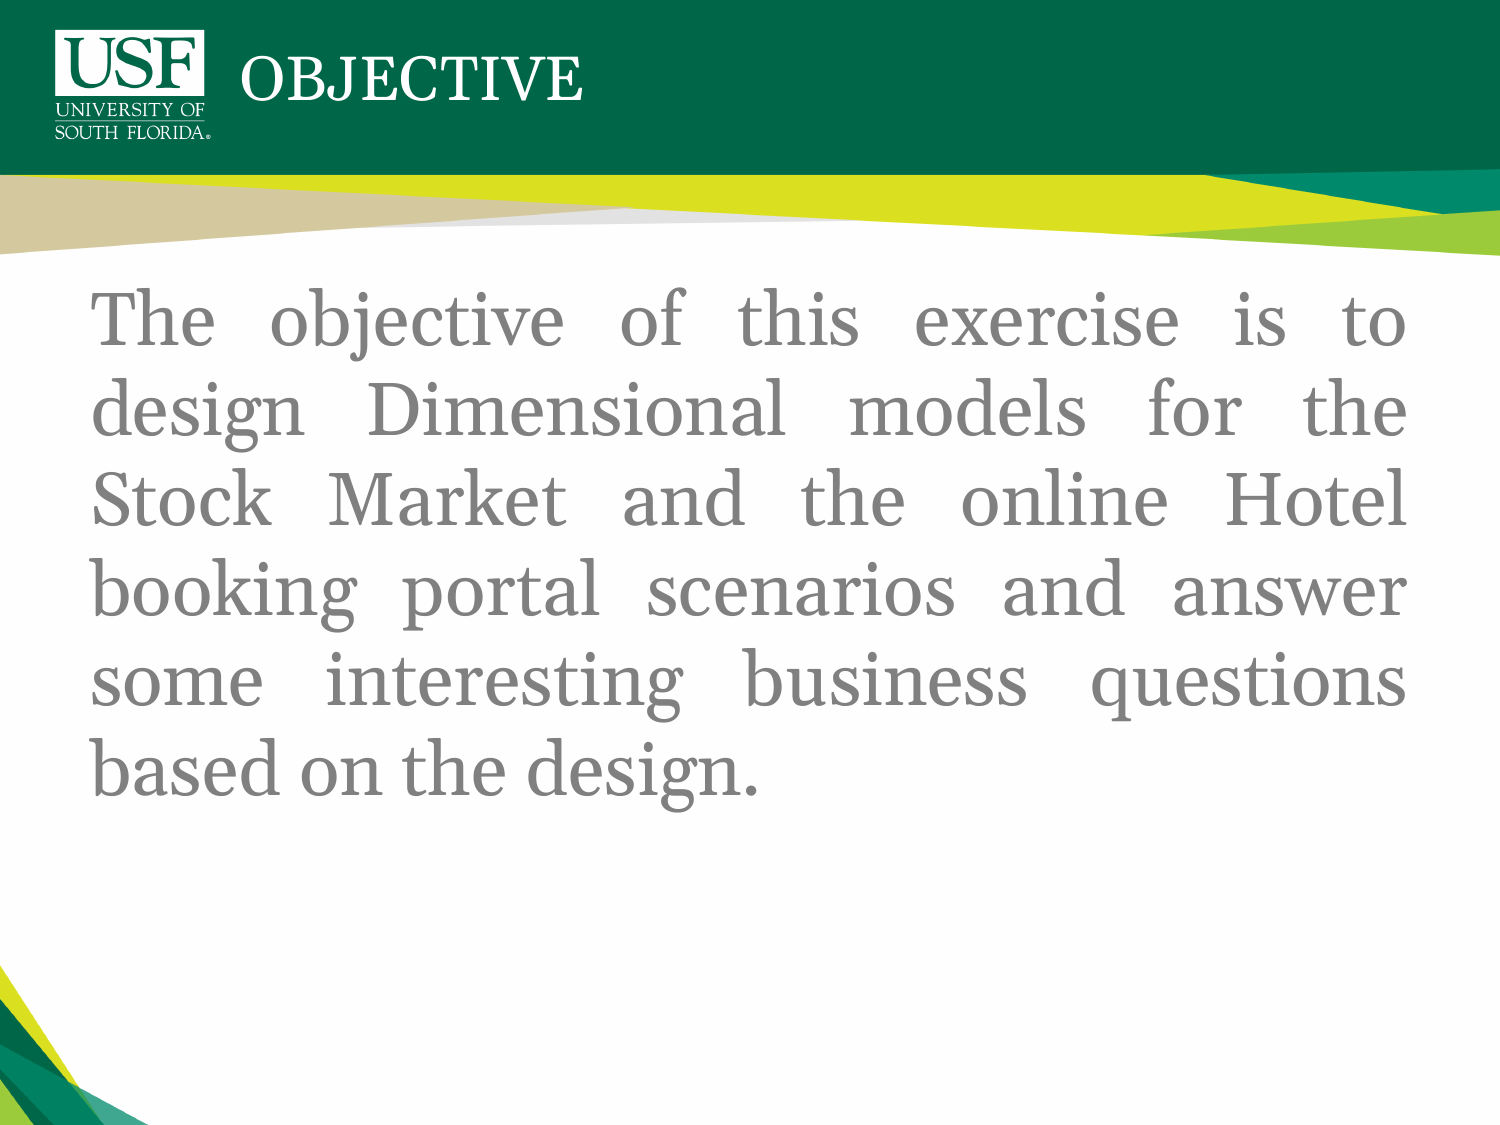

# Objective
The objective of this exercise is to design Dimensional models for the Stock Market and the online Hotel booking portal scenarios and answer some interesting business questions based on the design.